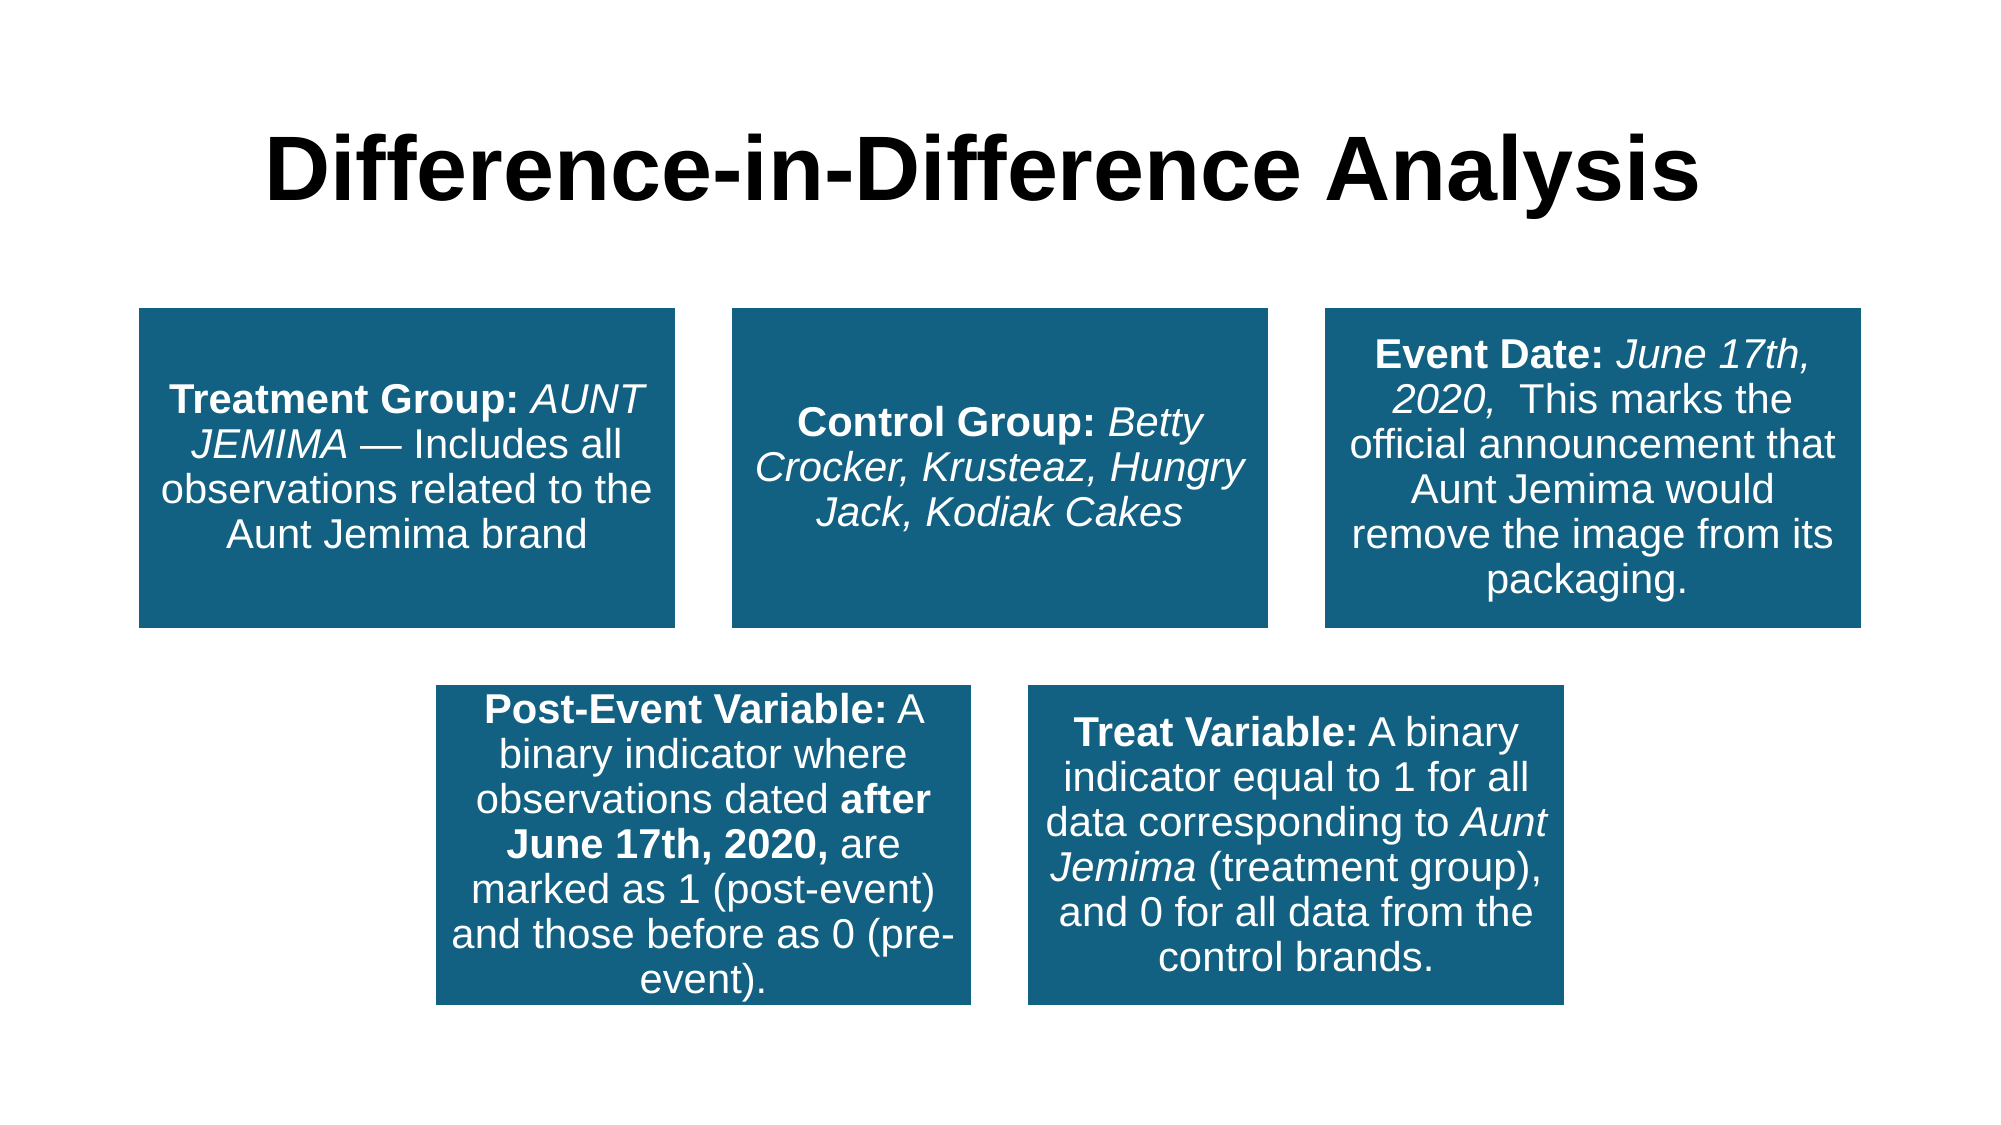

# Difference-in-Difference Analysis

Treatment Group: AUNT JEMIMA — Includes all observations related to the Aunt Jemima brand

Control Group: Betty Crocker, Krusteaz, Hungry Jack, Kodiak Cakes

Event Date: June 17th, 2020,  This marks the official announcement that Aunt Jemima would remove the image from its packaging.

Post-Event Variable: A binary indicator where observations dated after June 17th, 2020, are marked as 1 (post-event) and those before as 0 (pre-event).

Treat Variable: A binary indicator equal to 1 for all data corresponding to Aunt Jemima (treatment group), and 0 for all data from the control brands.